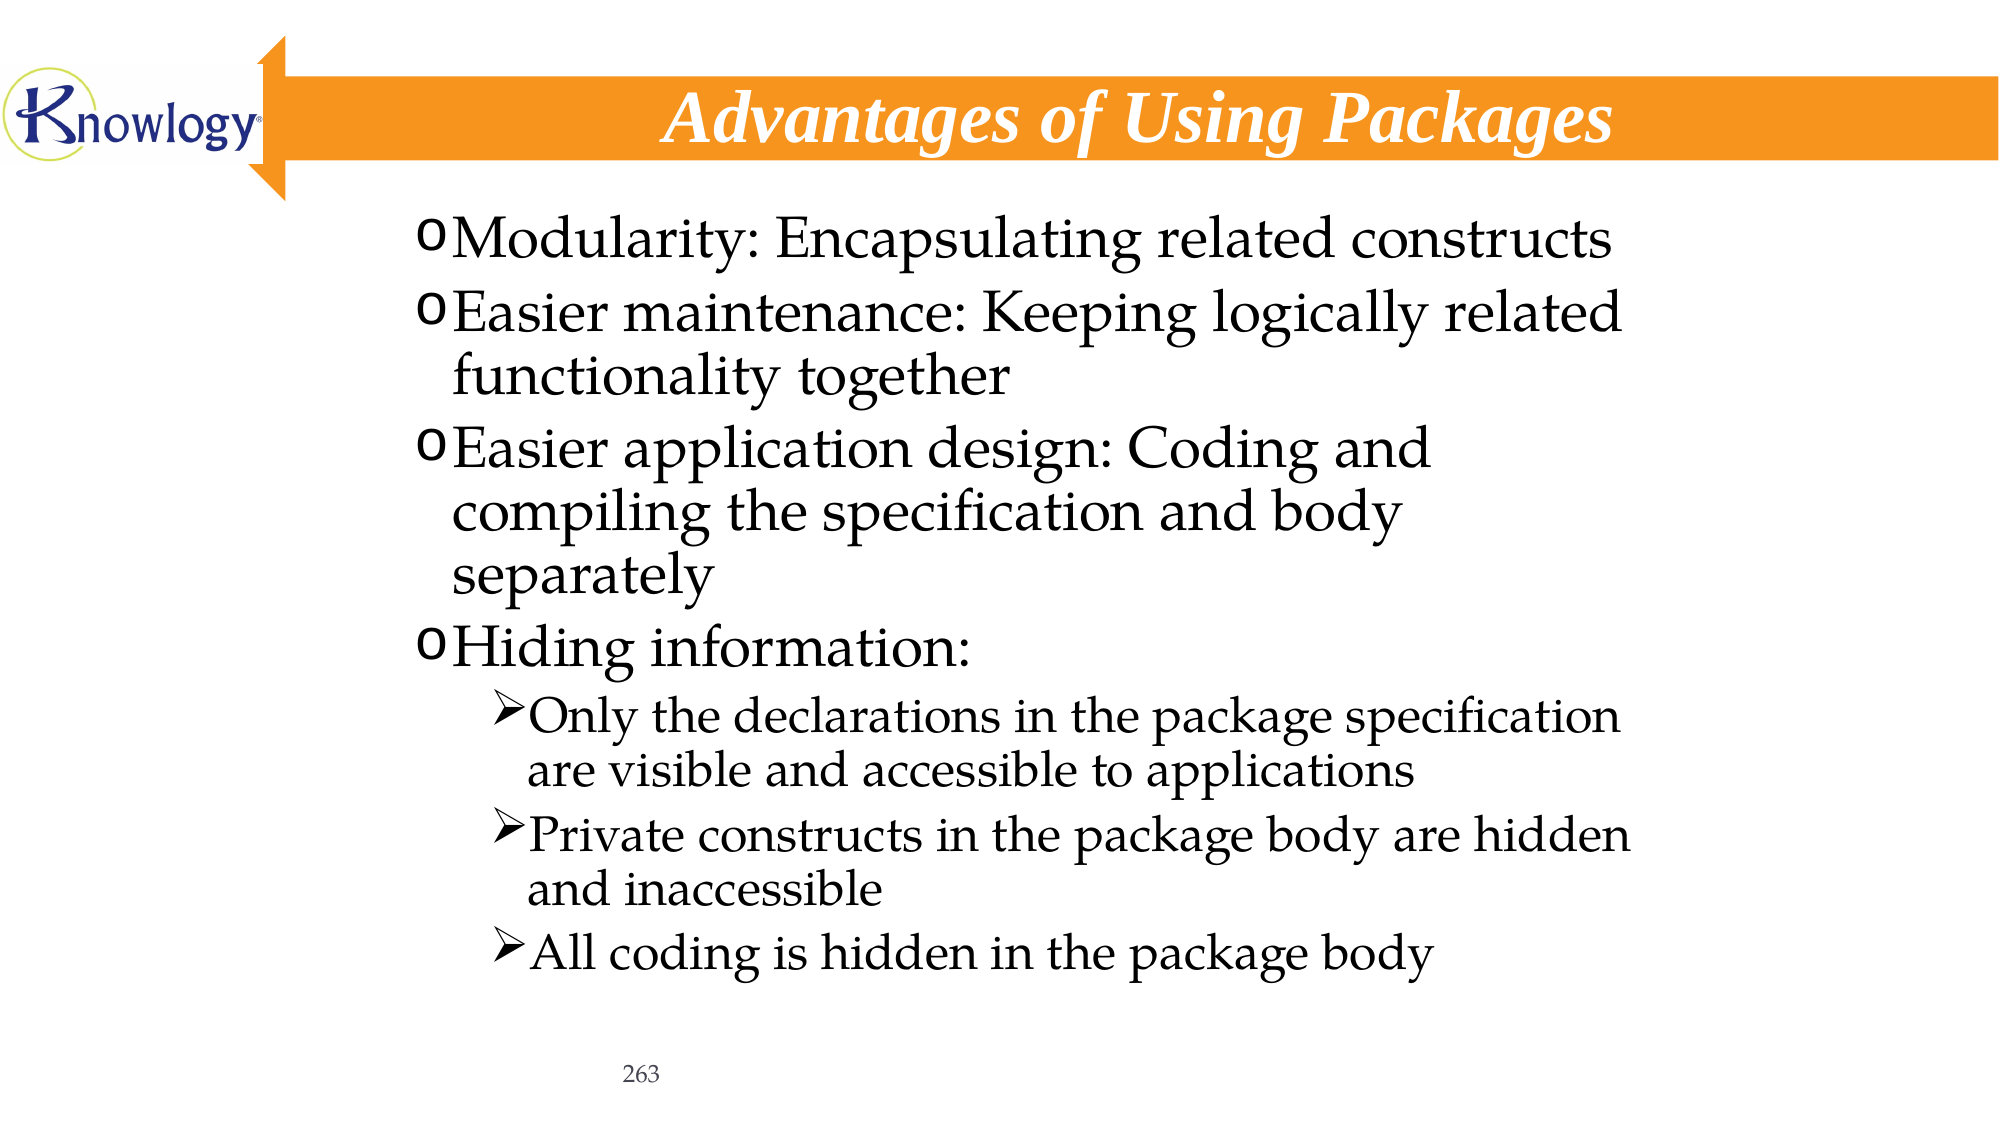

# Advantages of Using Packages
Modularity: Encapsulating related constructs
Easier maintenance: Keeping logically related functionality together
Easier application design: Coding and compiling the specification and body separately
Hiding information:
Only the declarations in the package specification are visible and accessible to applications
Private constructs in the package body are hidden and inaccessible
All coding is hidden in the package body
263